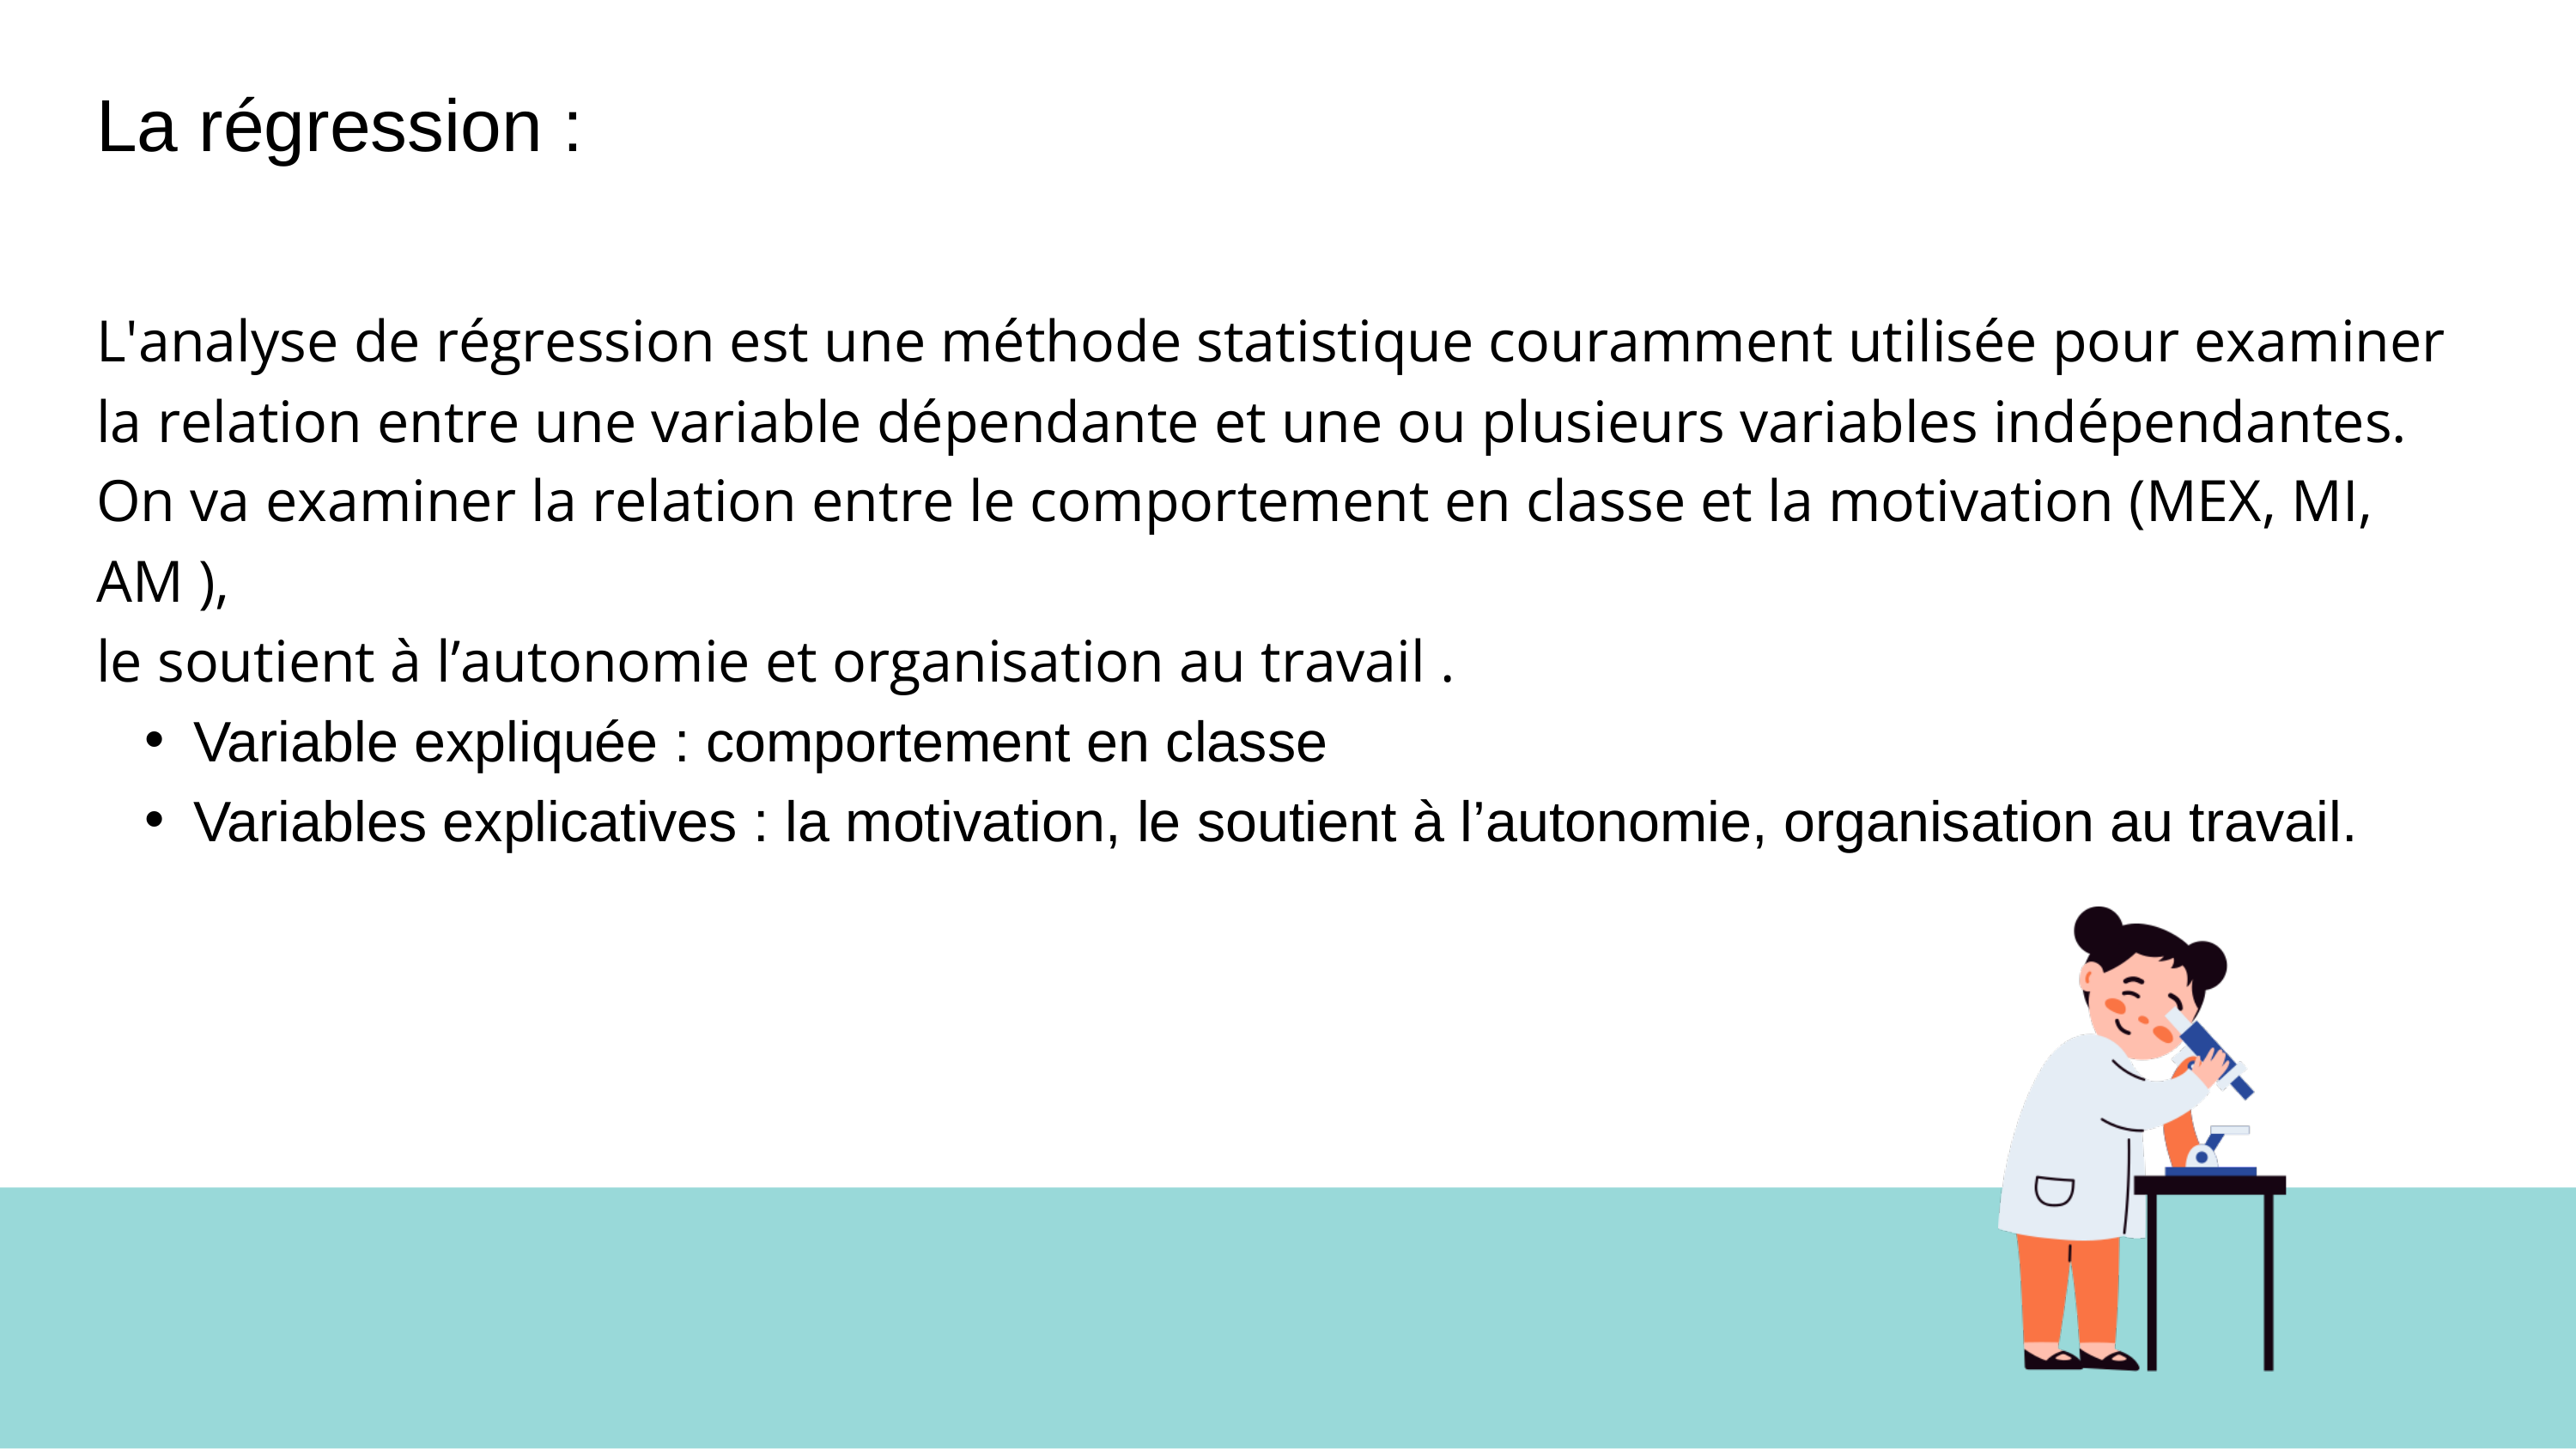

La régression :

L'analyse de régression est une méthode statistique couramment utilisée pour examiner la relation entre une variable dépendante et une ou plusieurs variables indépendantes.
On va examiner la relation entre le comportement en classe et la motivation (MEX, MI, AM ),
le soutient à l’autonomie et organisation au travail .
Variable expliquée : comportement en classe
Variables explicatives : la motivation, le soutient à l’autonomie, organisation au travail.